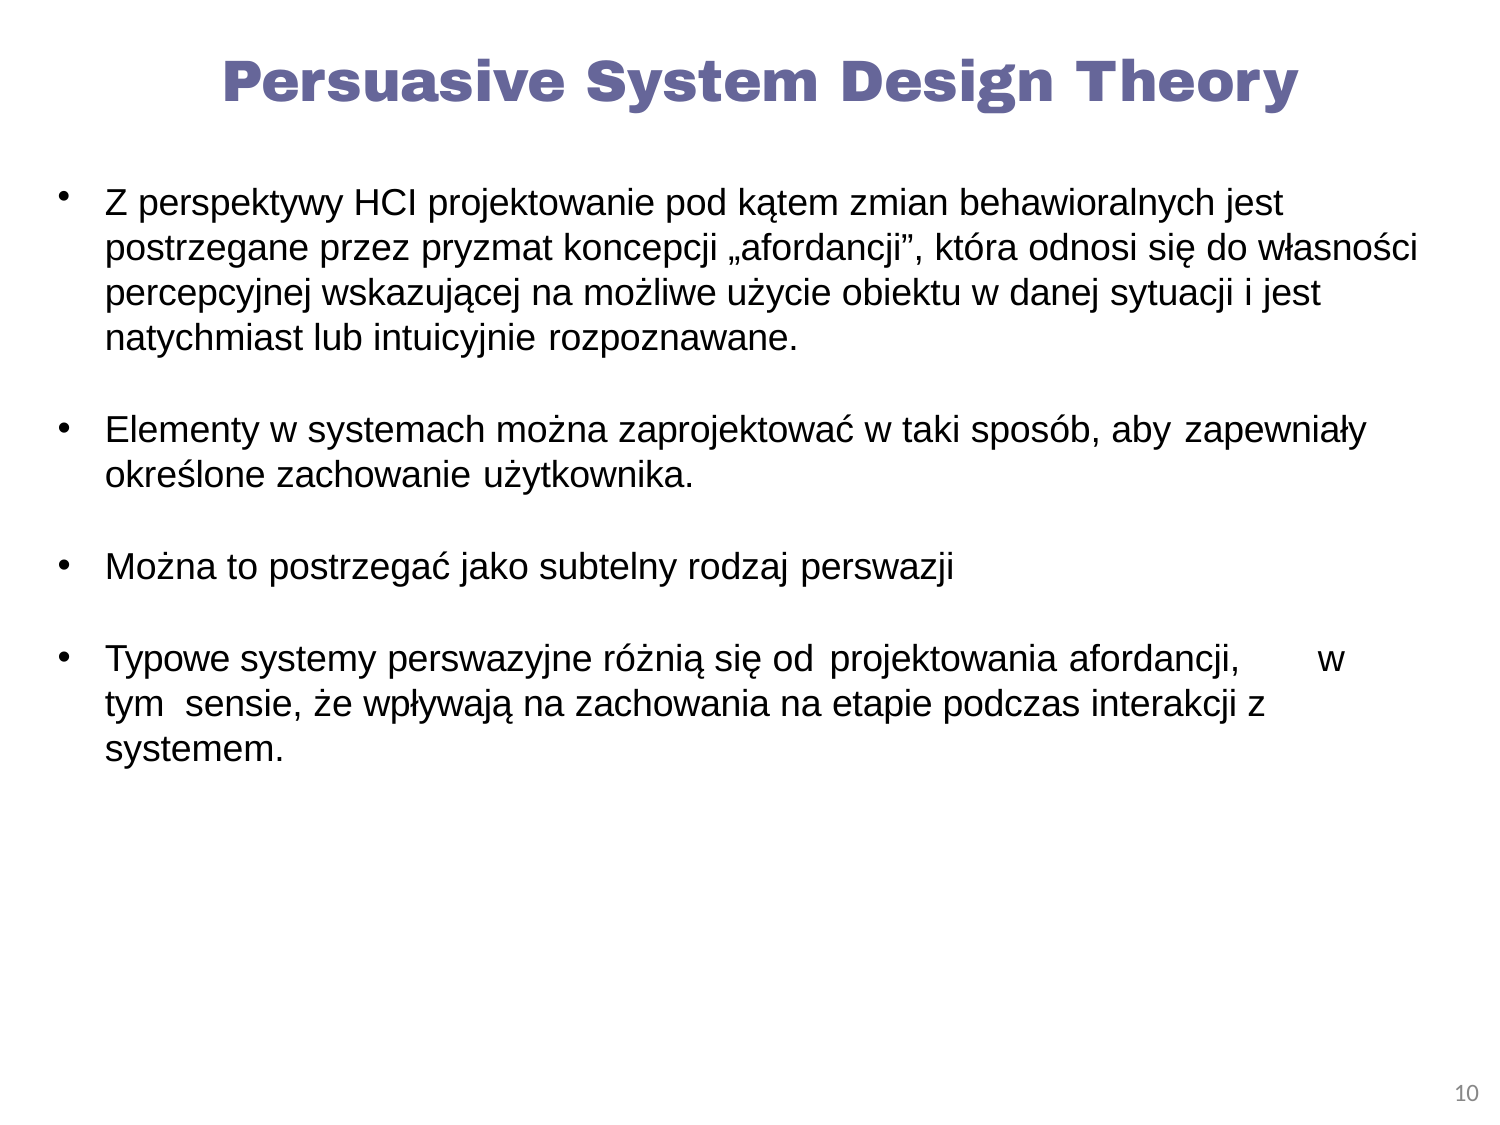

# Persuasive System Design Theory
Z perspektywy HCI projektowanie pod kątem zmian behawioralnych jest  postrzegane przez pryzmat koncepcji „afordancji”, która odnosi się do własności  percepcyjnej wskazującej na możliwe użycie obiektu w danej sytuacji i jest  natychmiast lub intuicyjnie rozpoznawane.

Elementy w systemach można zaprojektować w taki sposób, aby zapewniały
określone zachowanie użytkownika.

Można to postrzegać jako subtelny rodzaj perswazji

Typowe systemy perswazyjne różnią się od projektowania afordancji,	w tym  sensie, że wpływają na zachowania na etapie podczas interakcji z systemem.
10